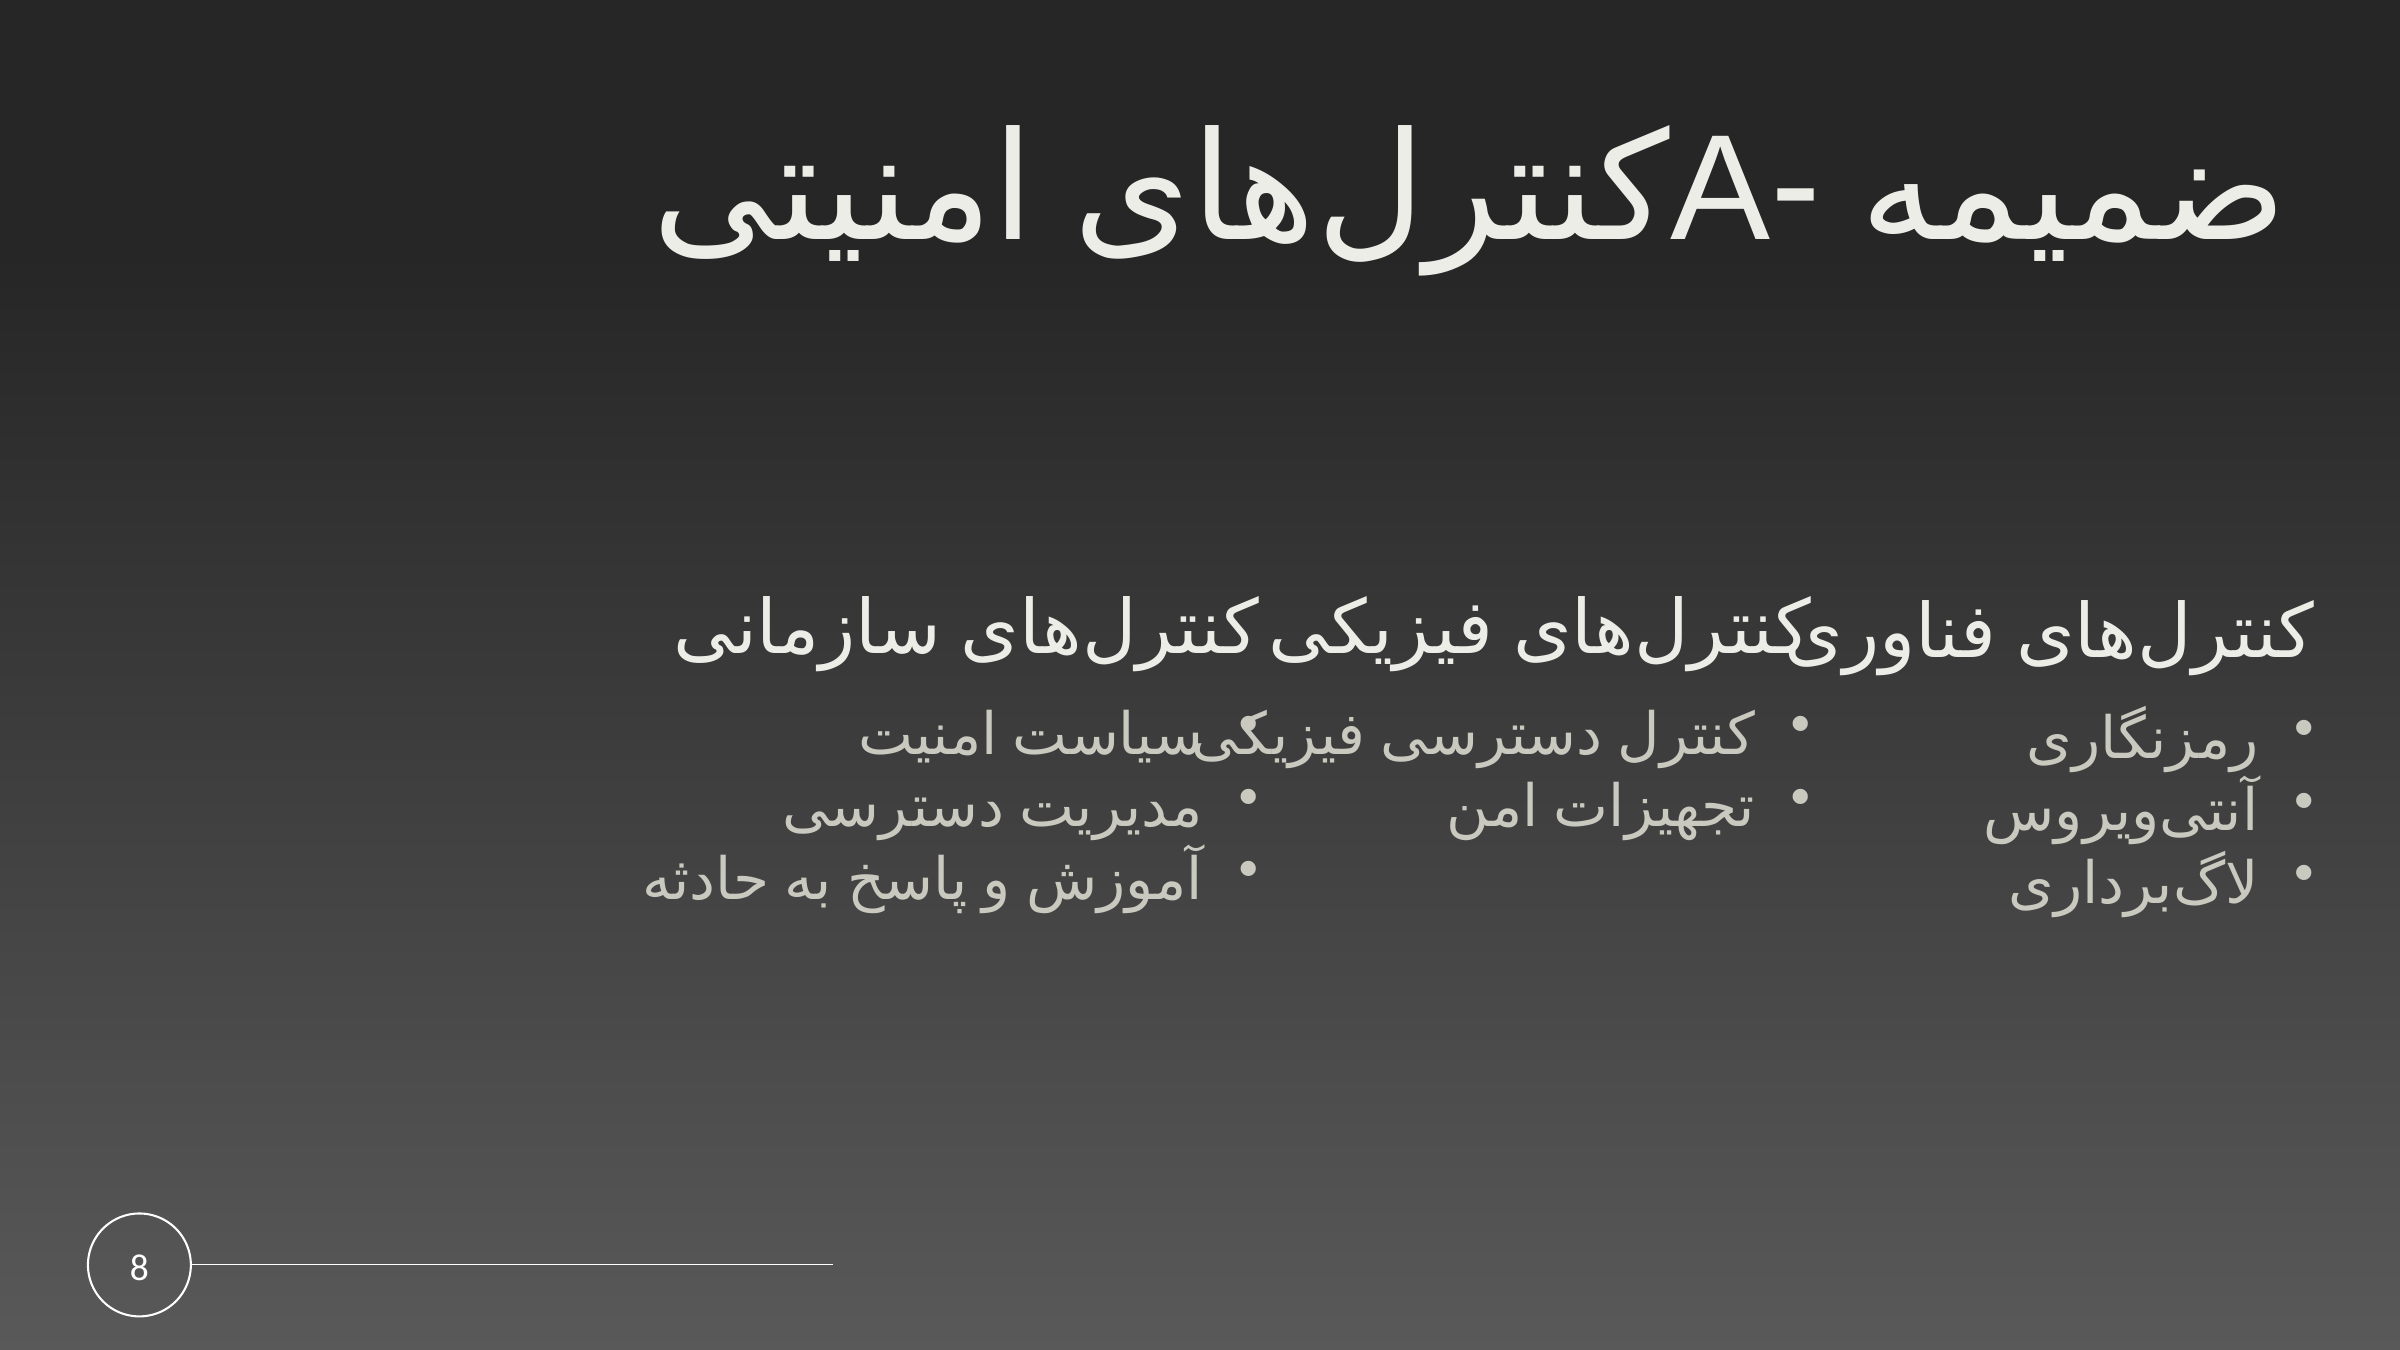

ضمیمه -Aکنترل‌های امنیتی
کنترل‌های سازمانی
کنترل‌های فیزیکی
کنترل‌های فناوری
کنترل‌های انسانی
سیاست امنیت
کنترل دسترسی فیزیکی
رمزنگاری
پاسخ به حادثه
مدیریت دسترسی
تجهیزات امن
آنتی‌ویروس
آموزش
آموزش و پاسخ به حادثه
لاگ‌برداری
8